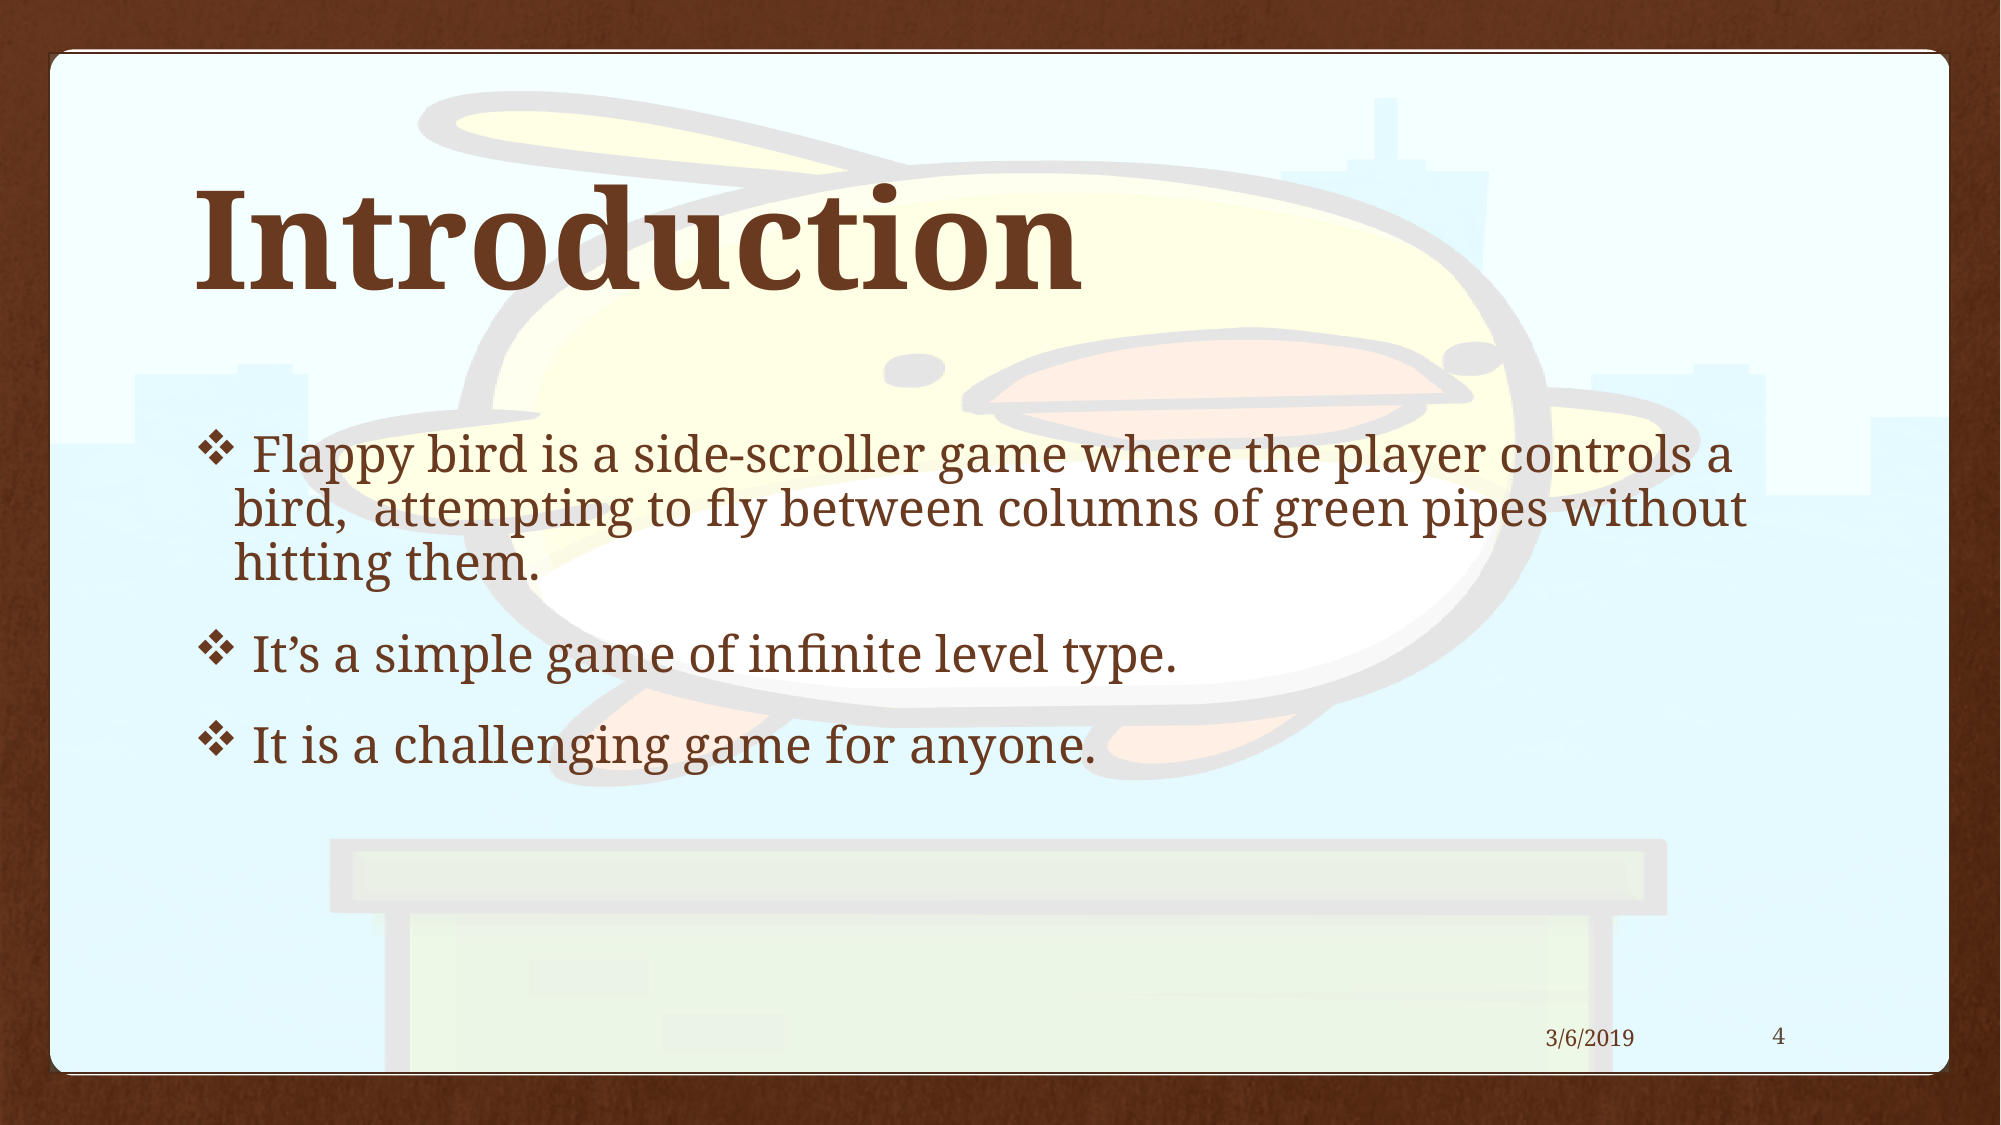

# Introduction

 Flappy bird is a side-scroller game where the player controls a bird,  attempting to fly between columns of green pipes without hitting them.
 It’s a simple game of infinite level type.
 It is a challenging game for anyone.

3/6/2019
4